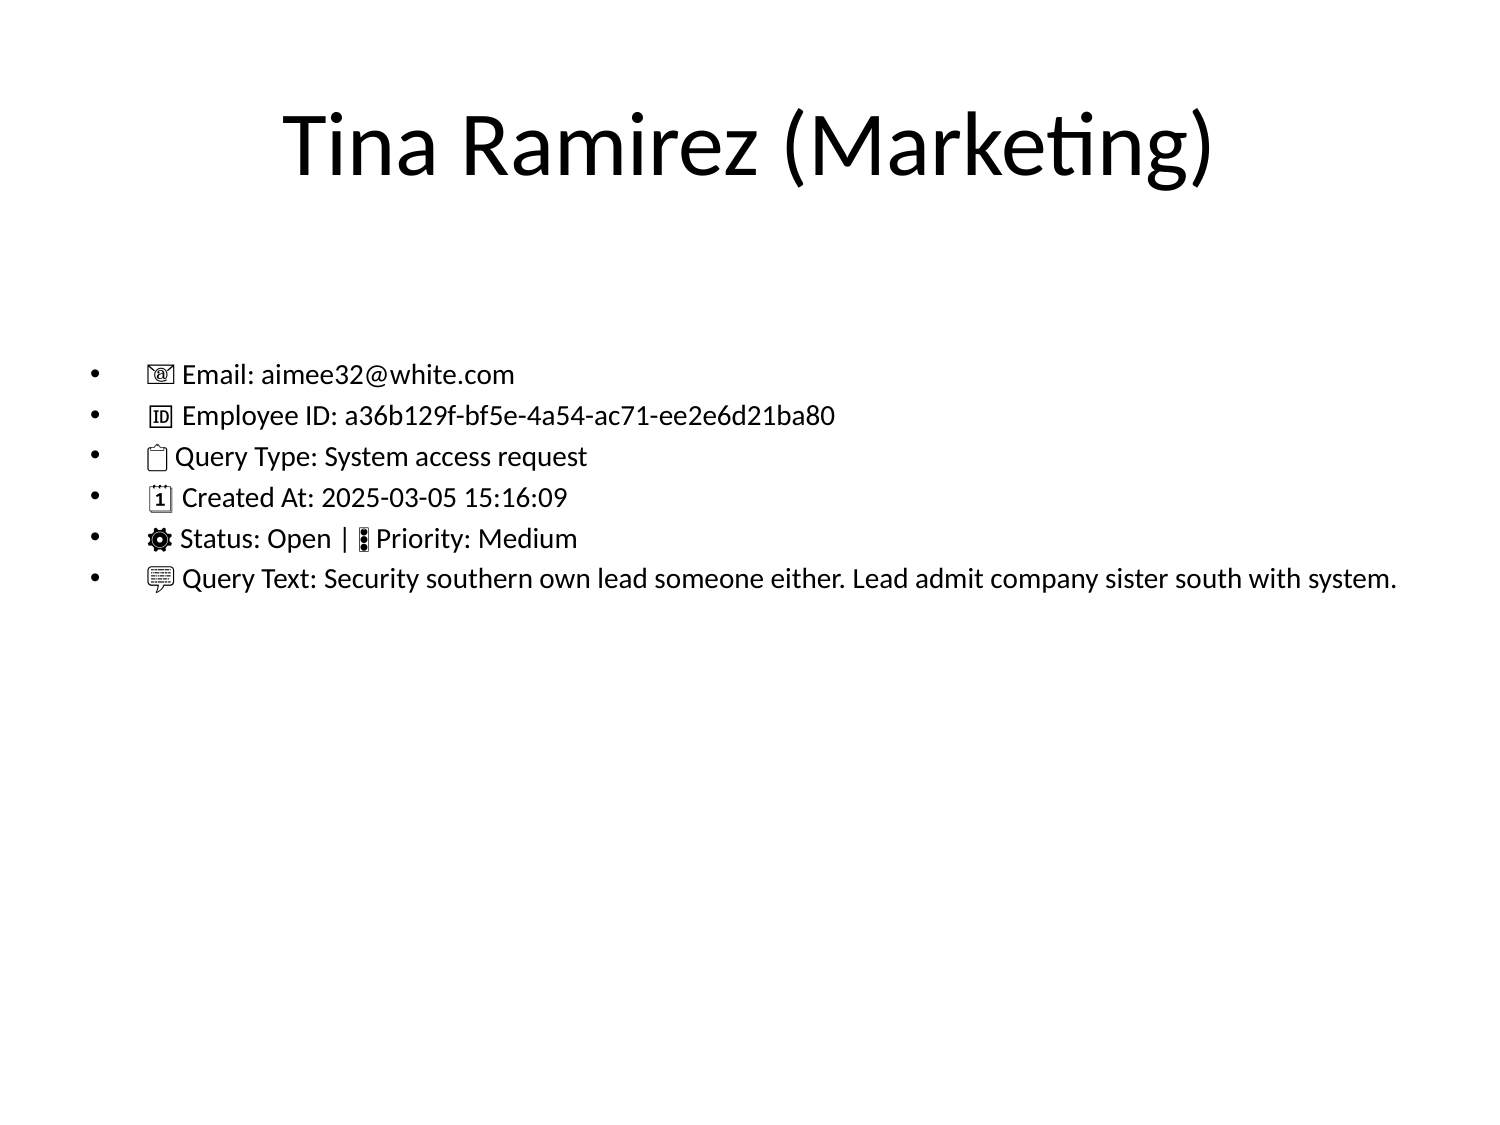

# Tina Ramirez (Marketing)

📧 Email: aimee32@white.com
🆔 Employee ID: a36b129f-bf5e-4a54-ac71-ee2e6d21ba80
📋 Query Type: System access request
🗓 Created At: 2025-03-05 15:16:09
⚙ Status: Open | 🚦 Priority: Medium
💬 Query Text: Security southern own lead someone either. Lead admit company sister south with system.